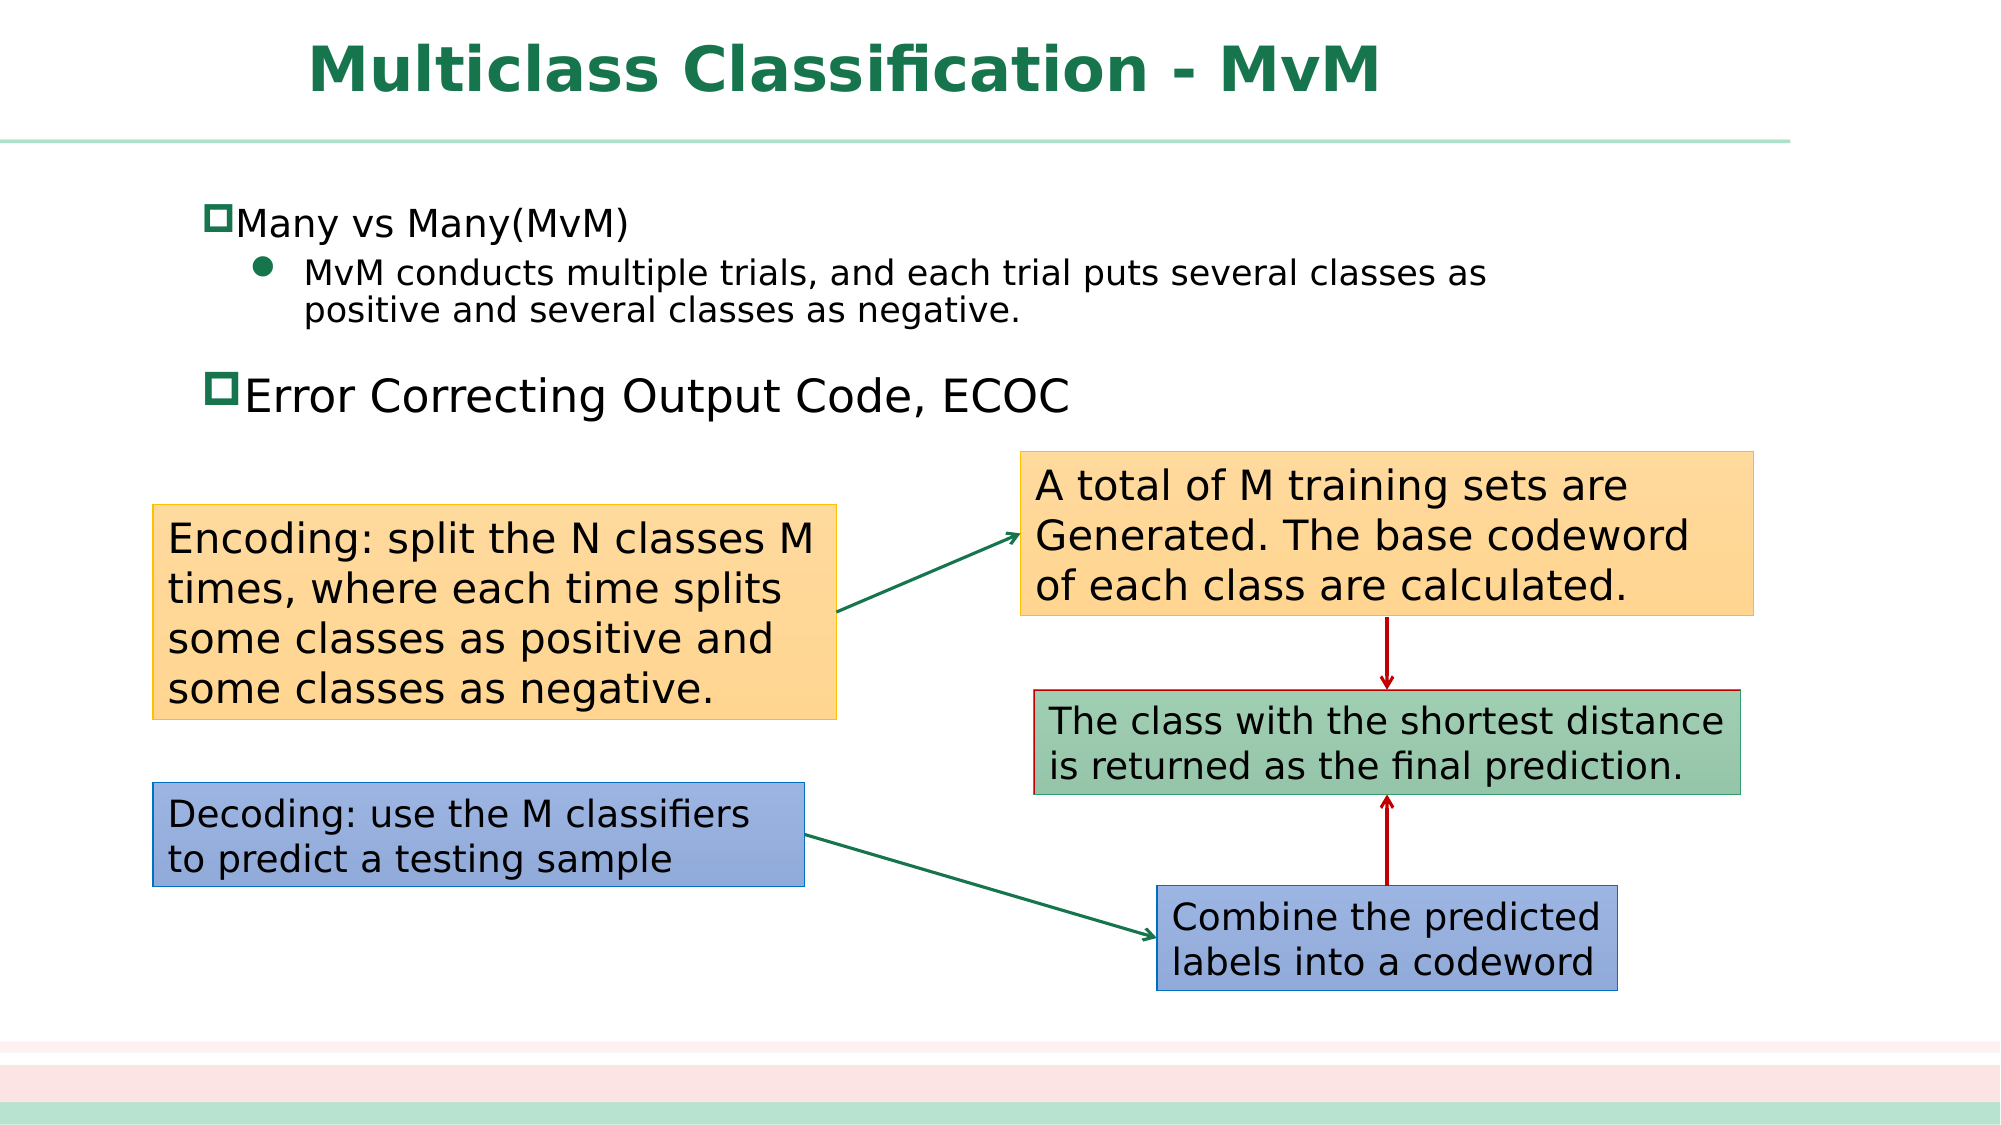

# Multiclass Classification - MvM
Many vs Many(MvM)
MvM conducts multiple trials, and each trial puts several classes as positive and several classes as negative.
Error Correcting Output Code, ECOC
A total of M training sets are
Generated. The base codeword of each class are calculated.
Encoding: split the N classes M times, where each time splits some classes as positive and some classes as negative.
The class with the shortest distance is returned as the final prediction.
Decoding: use the M classifiers to predict a testing sample
Combine the predicted labels into a codeword